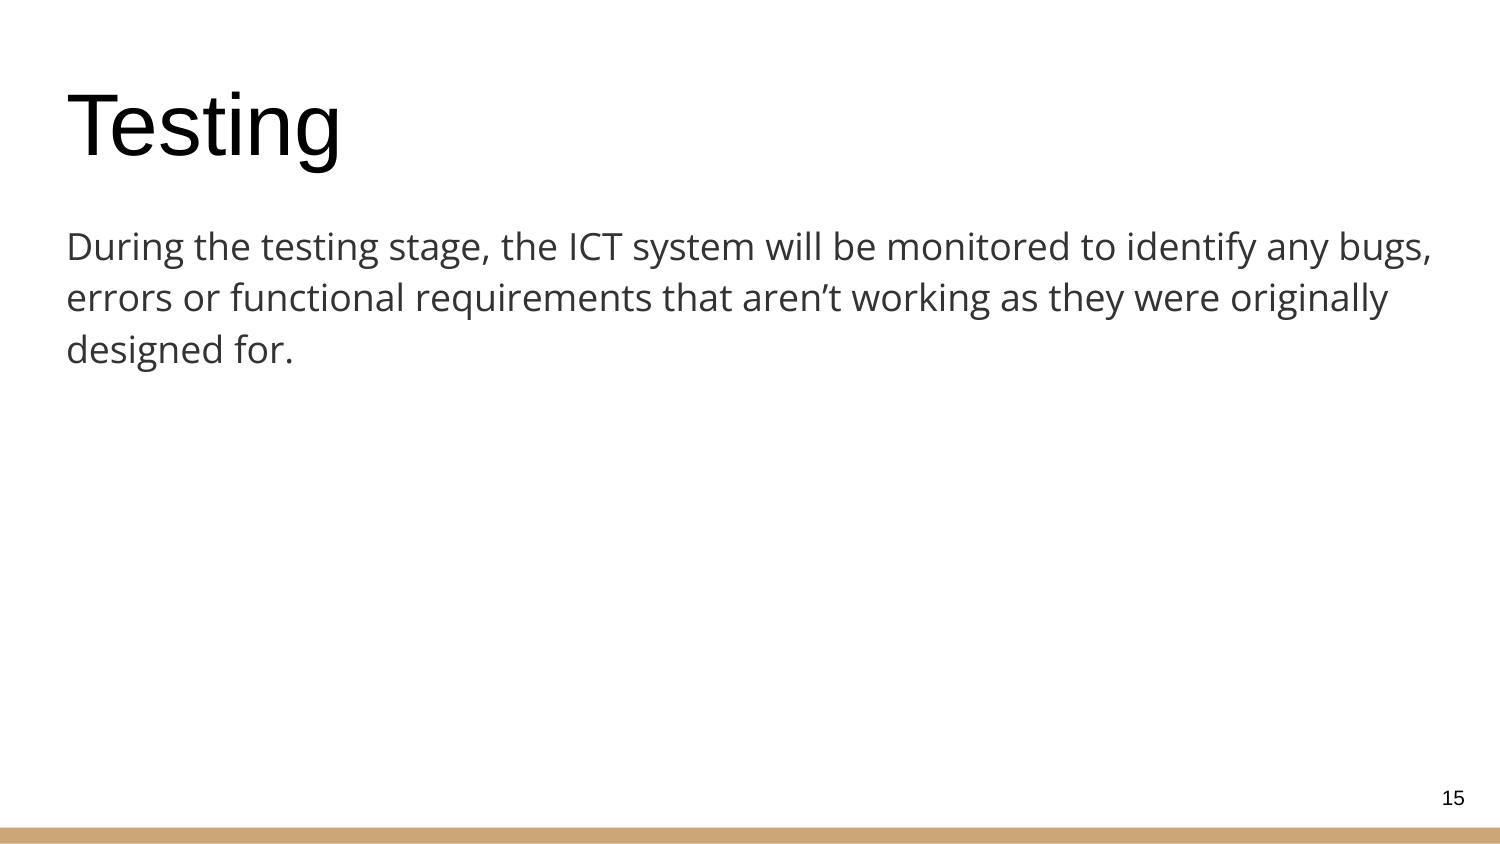

# Testing
During the testing stage, the ICT system will be monitored to identify any bugs, errors or functional requirements that aren’t working as they were originally designed for.

15